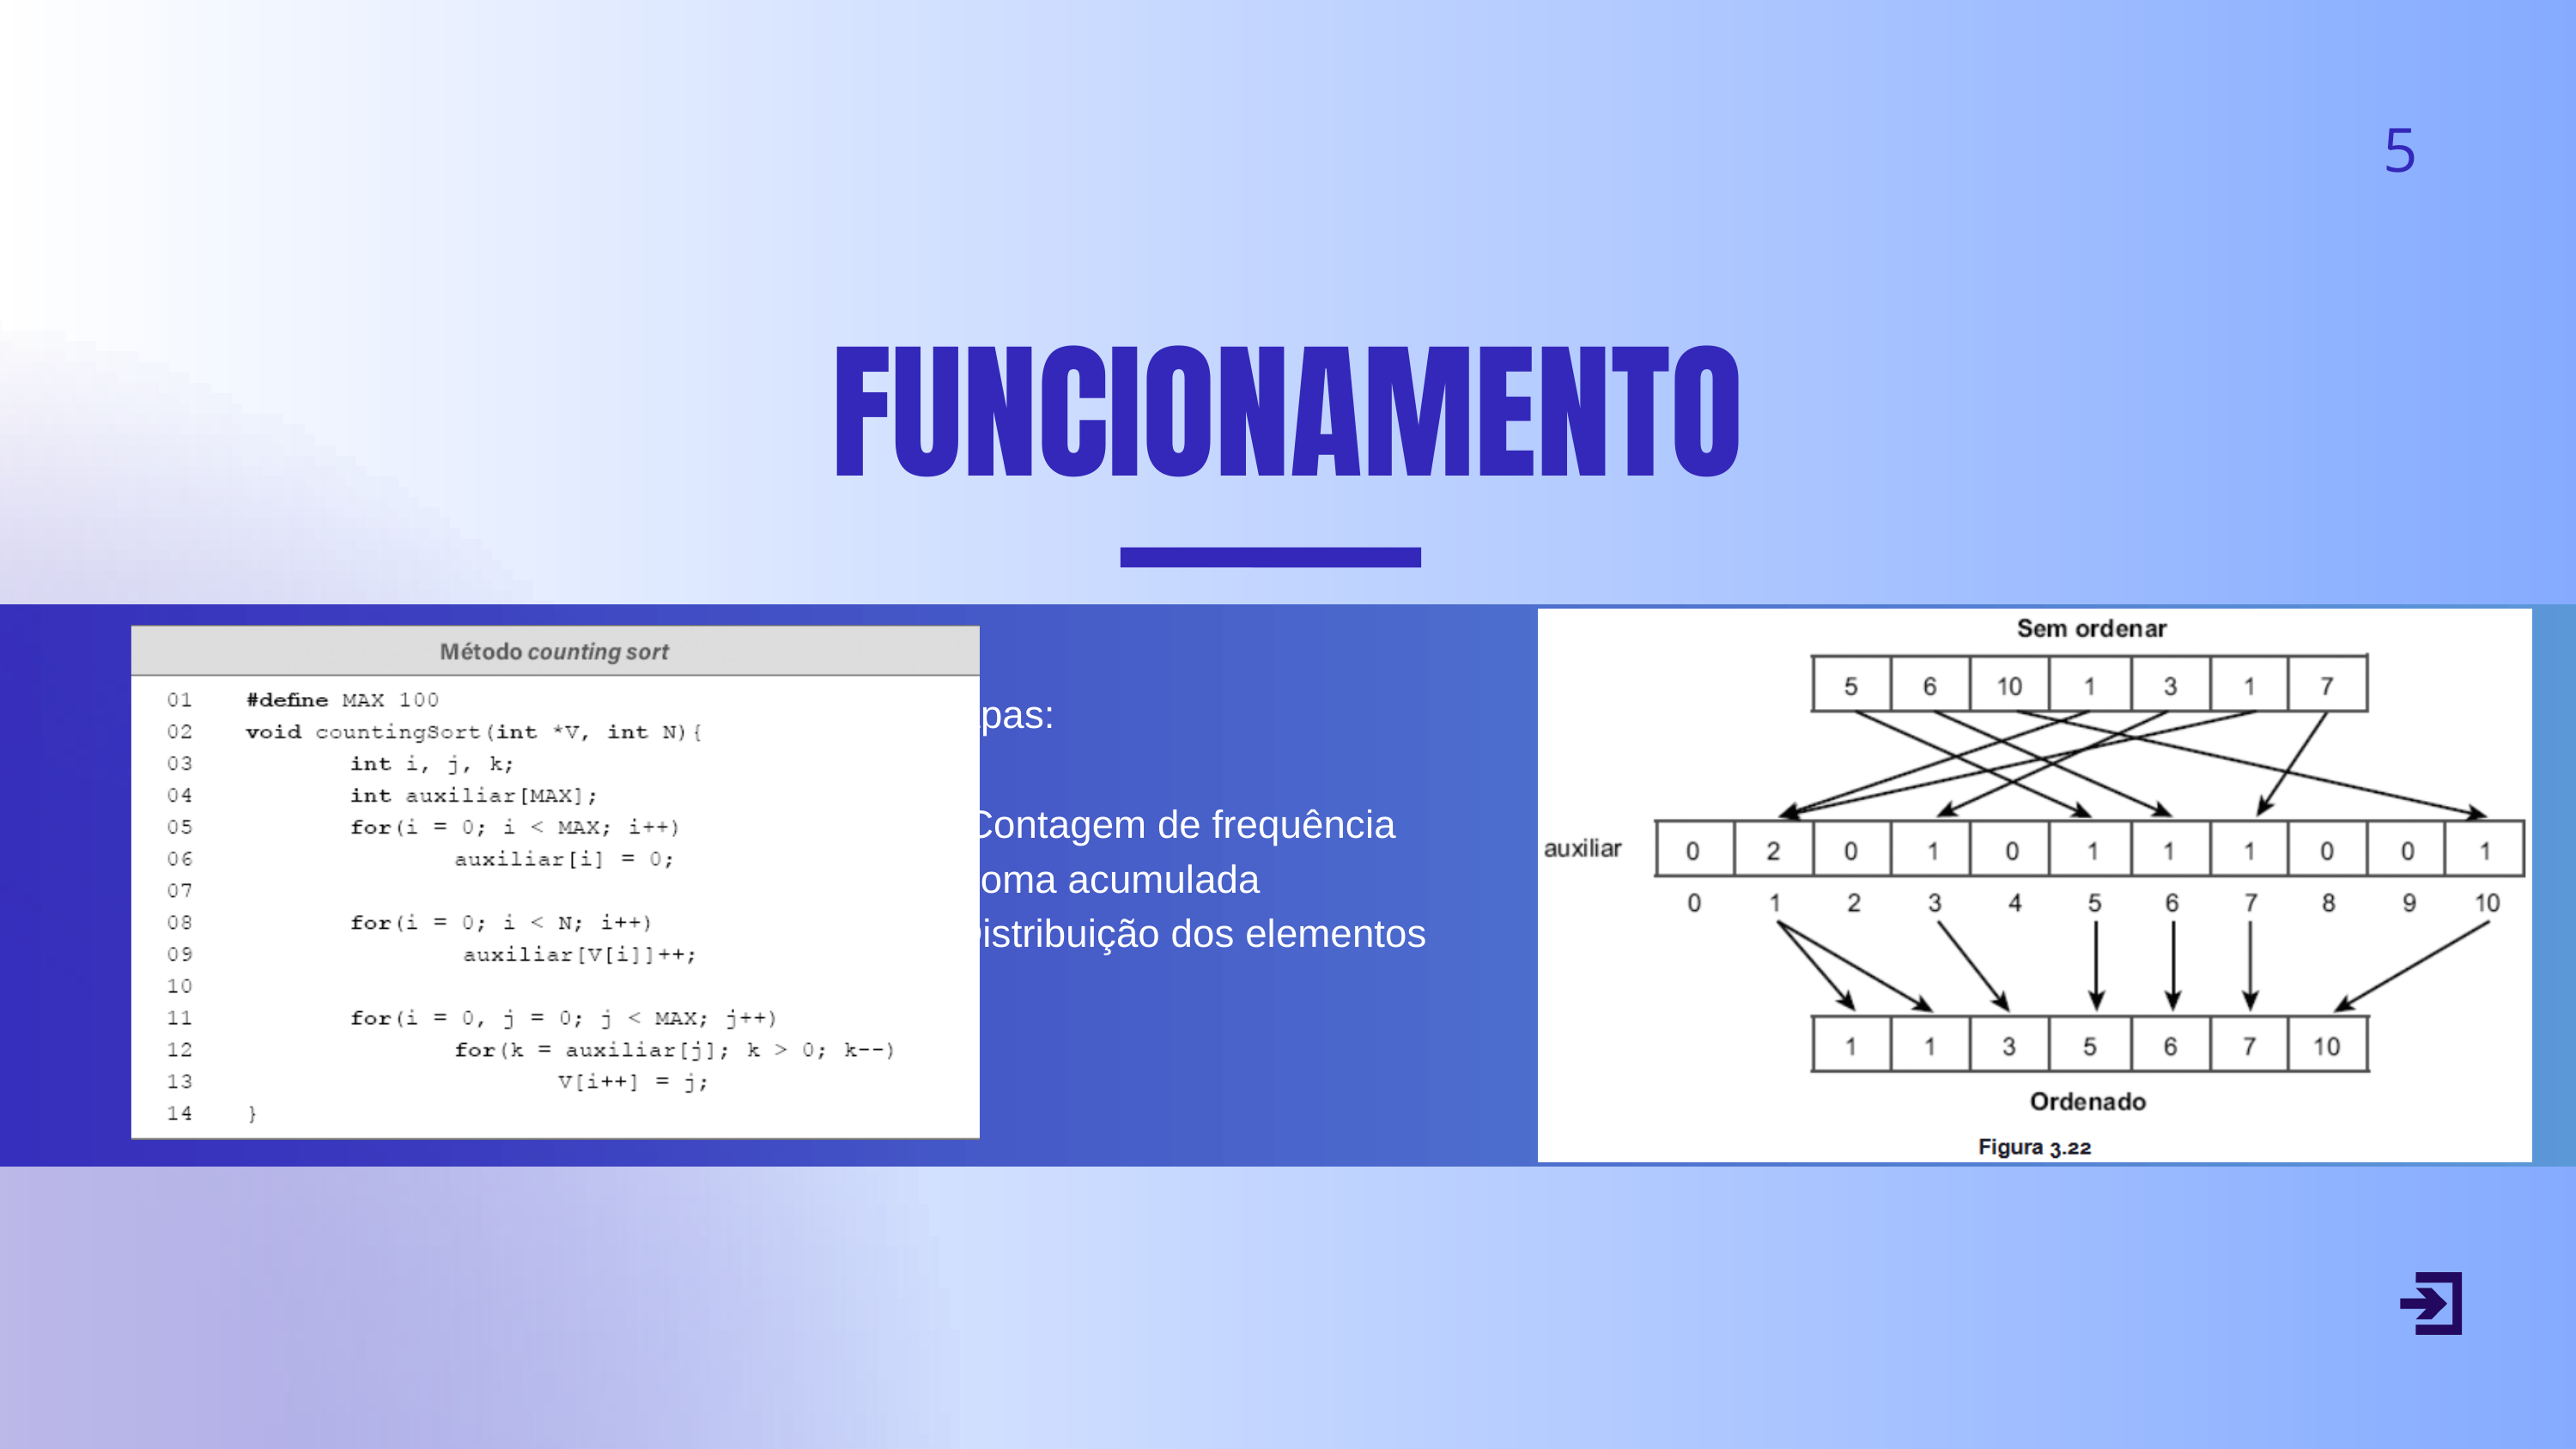

5

FUNCIONAMENTO

Etapas:

1. Contagem de frequência
2.Soma acumulada
3.Distribuição dos elementos